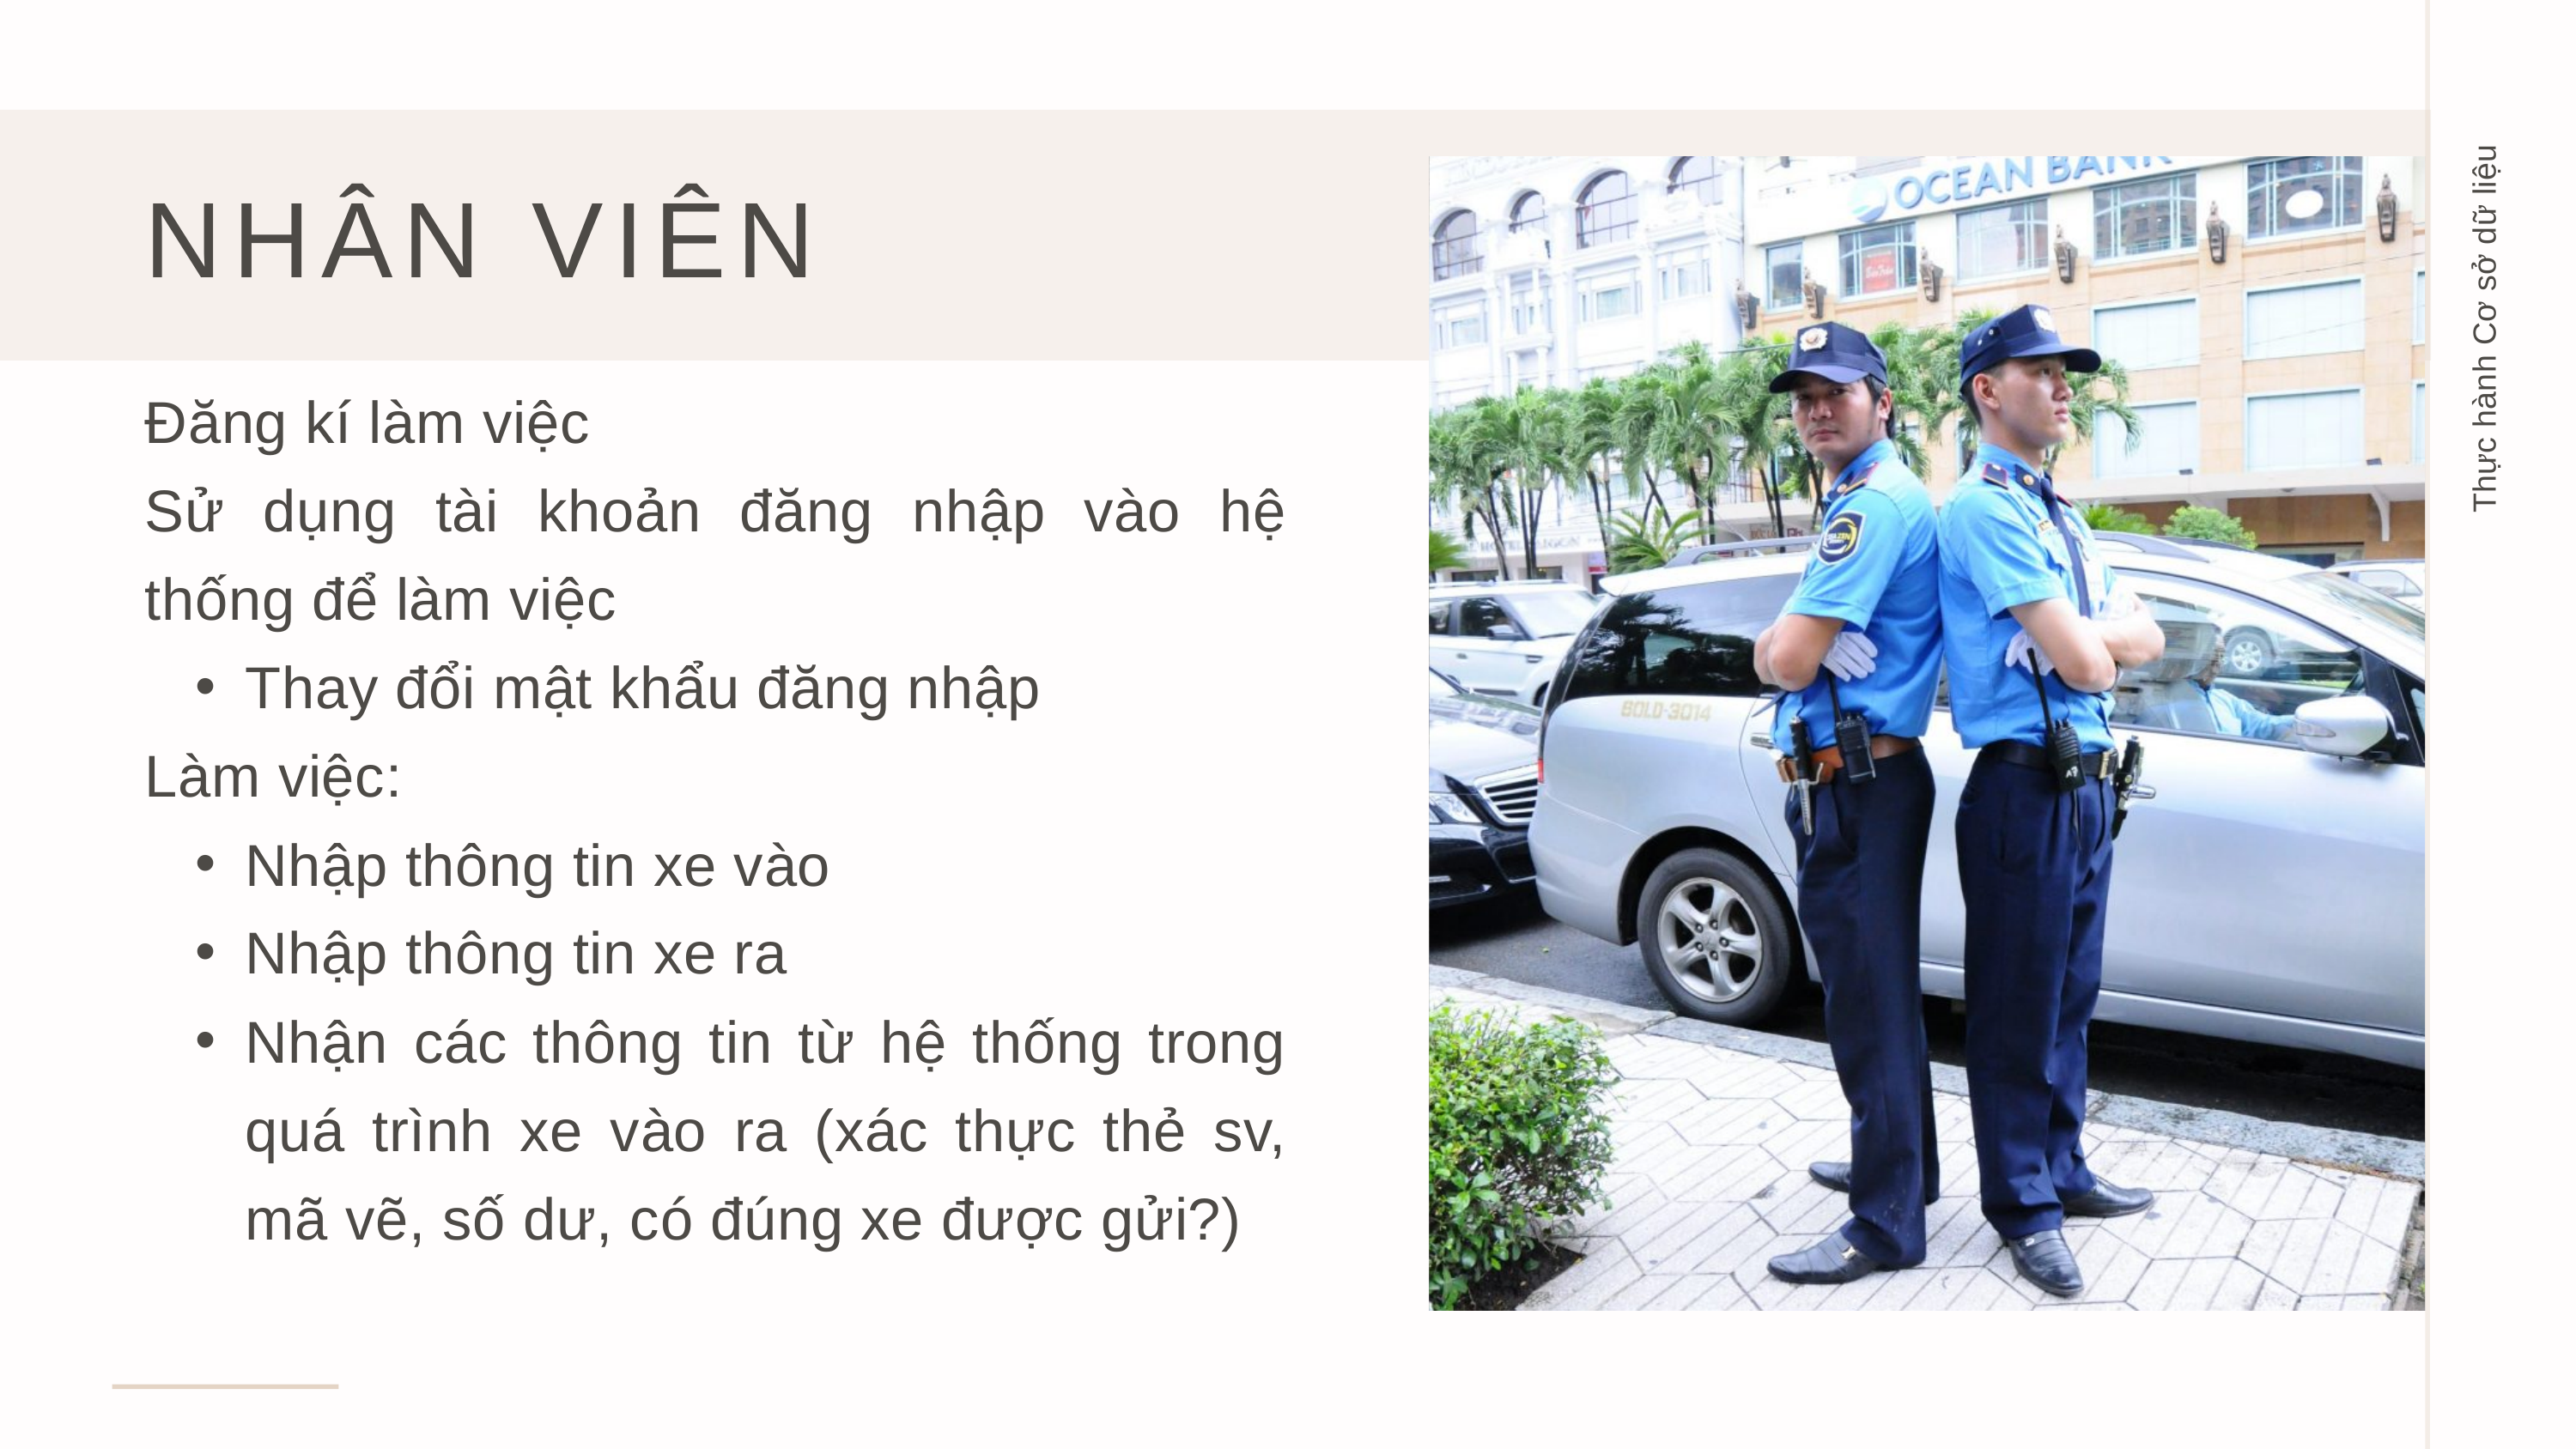

NHÂN VIÊN
Đăng kí làm việc
Sử dụng tài khoản đăng nhập vào hệ thống để làm việc
Thay đổi mật khẩu đăng nhập
Làm việc:
Nhập thông tin xe vào
Nhập thông tin xe ra
Nhận các thông tin từ hệ thống trong quá trình xe vào ra (xác thực thẻ sv, mã vẽ, số dư, có đúng xe được gửi?)

Thực hành Cơ sở dữ liệu